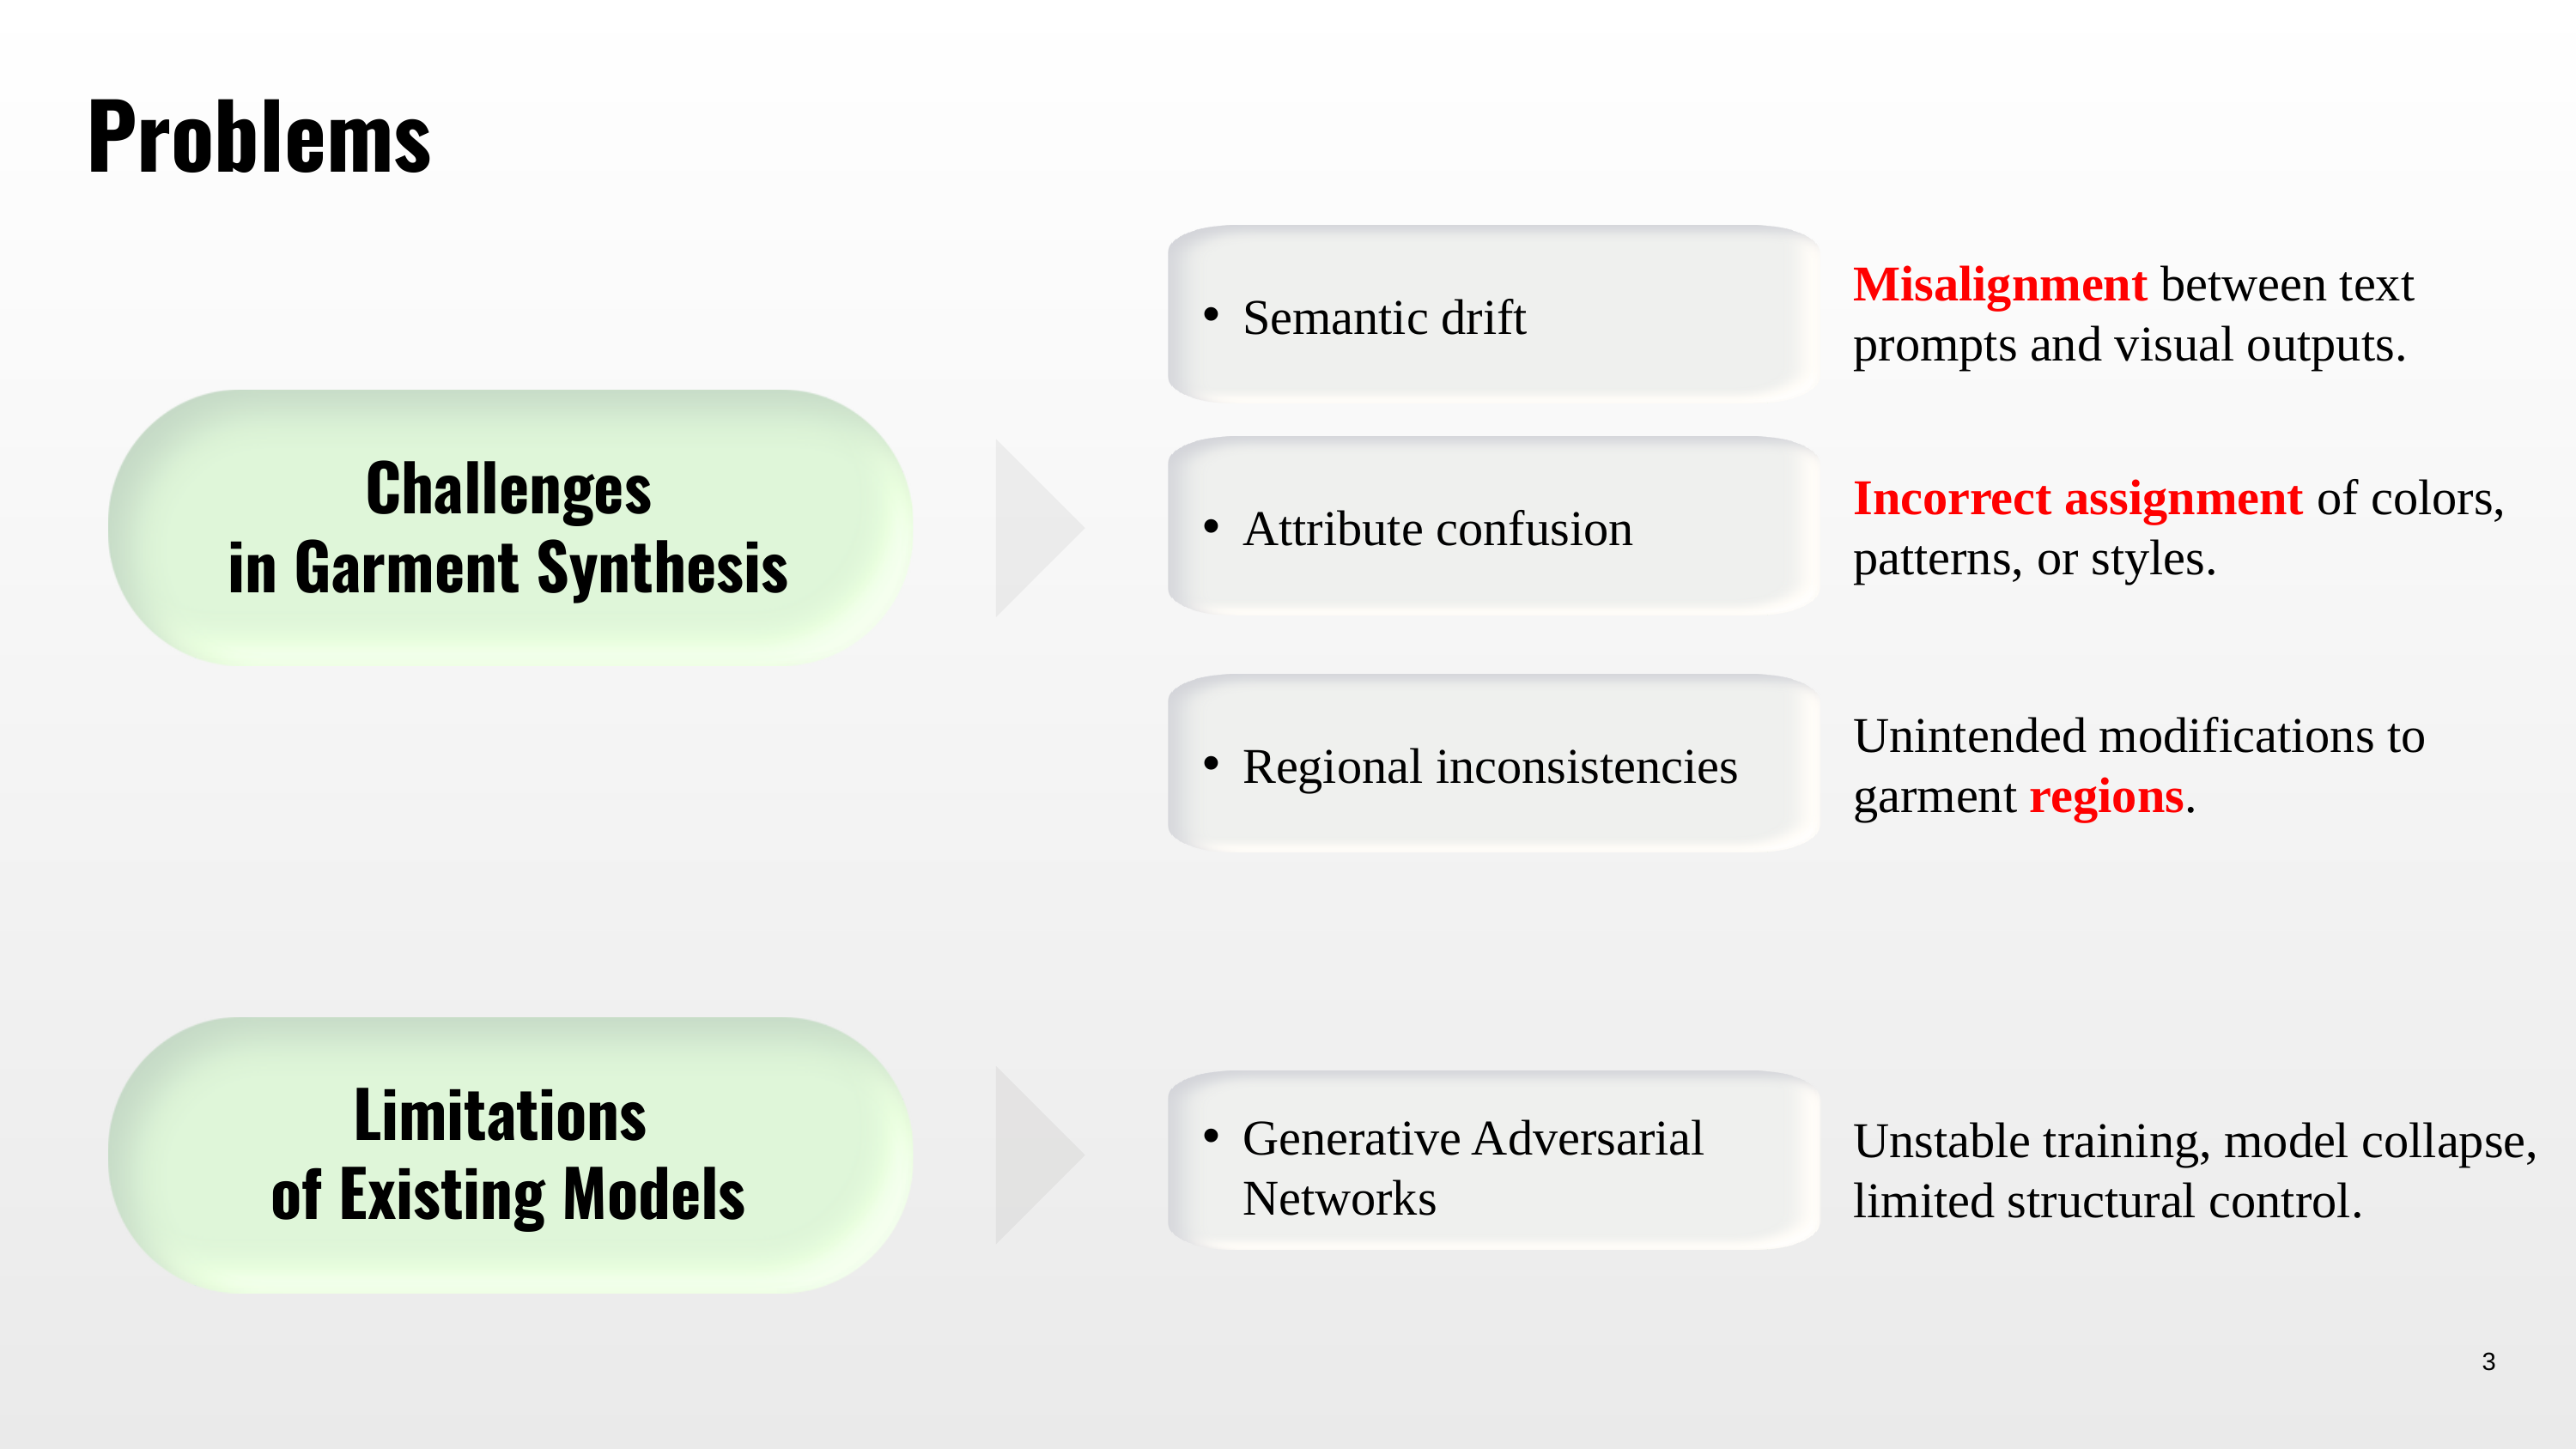

Problems

Semantic drift
Misalignment between text prompts and visual outputs.

Challenges
in Garment Synthesis

Attribute confusion

Incorrect assignment of colors, patterns, or styles.

Regional inconsistencies
Unintended modifications to garment regions.

Limitations
of Existing Models

Generative Adversarial Networks
Unstable training, model collapse, limited structural control.
3